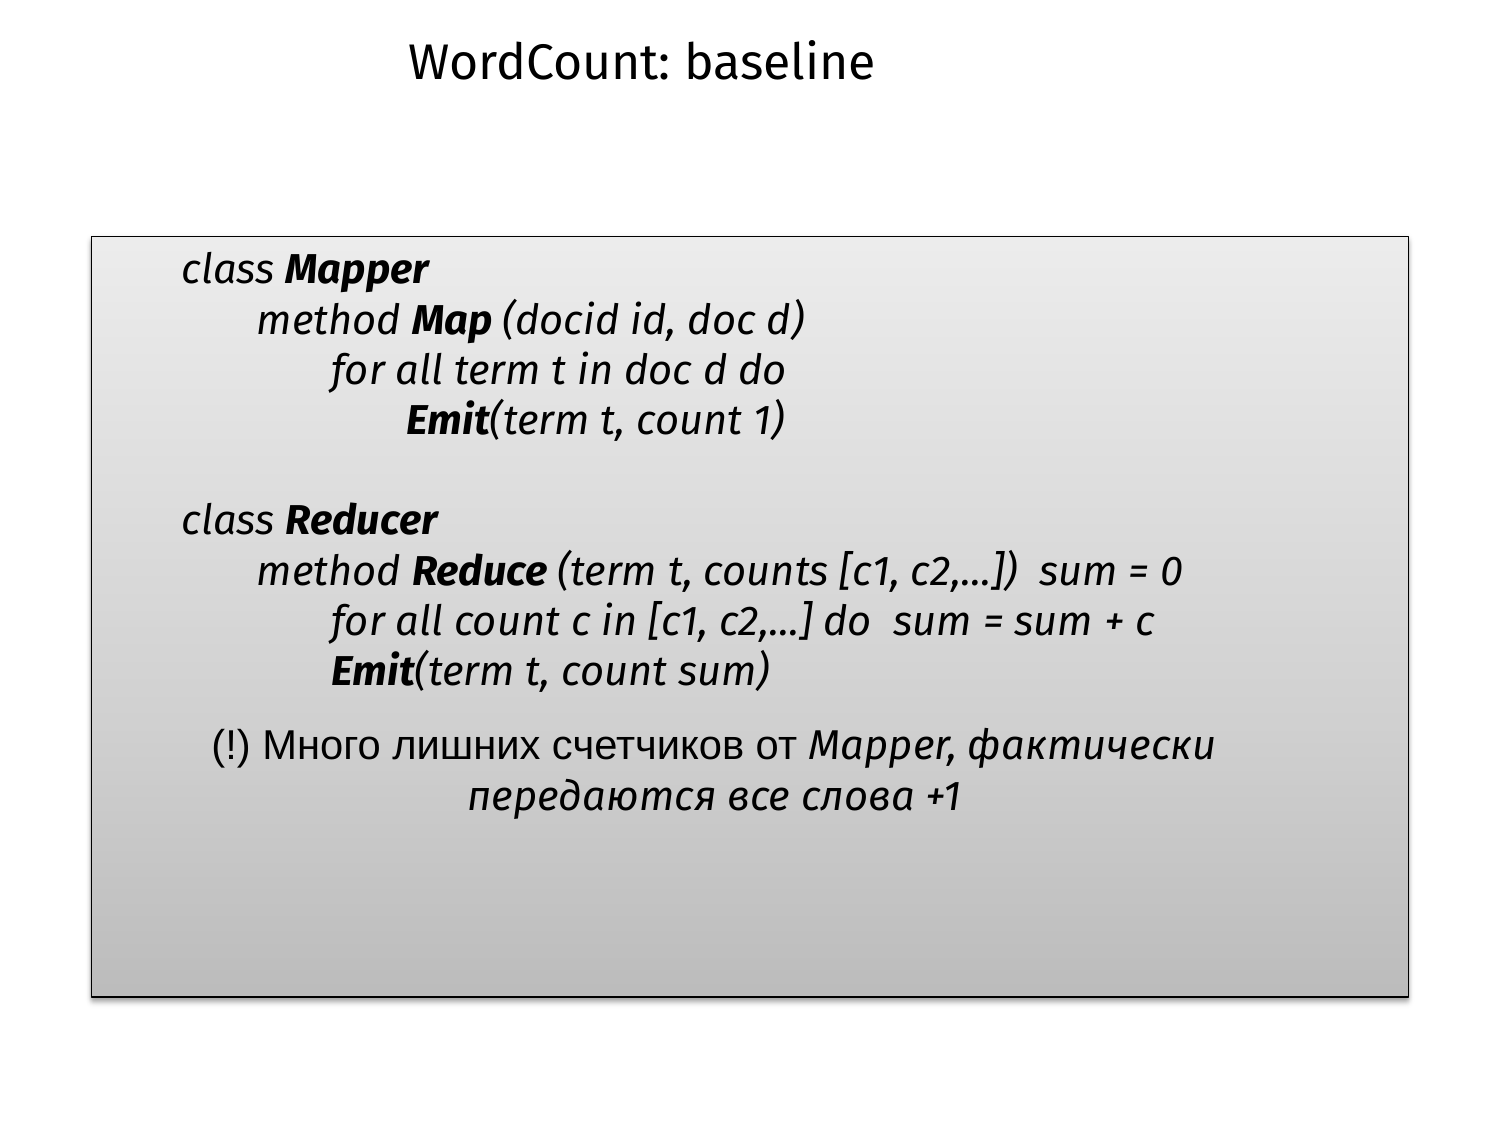

# WordCount: baseline

class Mapper
method Map (docid id, doc d)
for all term t in doc d do
Emit(term t, count 1)

class Reducer
method Reduce (term t, counts [c1, c2,...])  sum = 0
for all count c in [c1, c2,...] do  sum = sum + c
Emit(term t, count sum)
(!) Много лишних счетчиков от Mapper, фактически передаются все слова +1